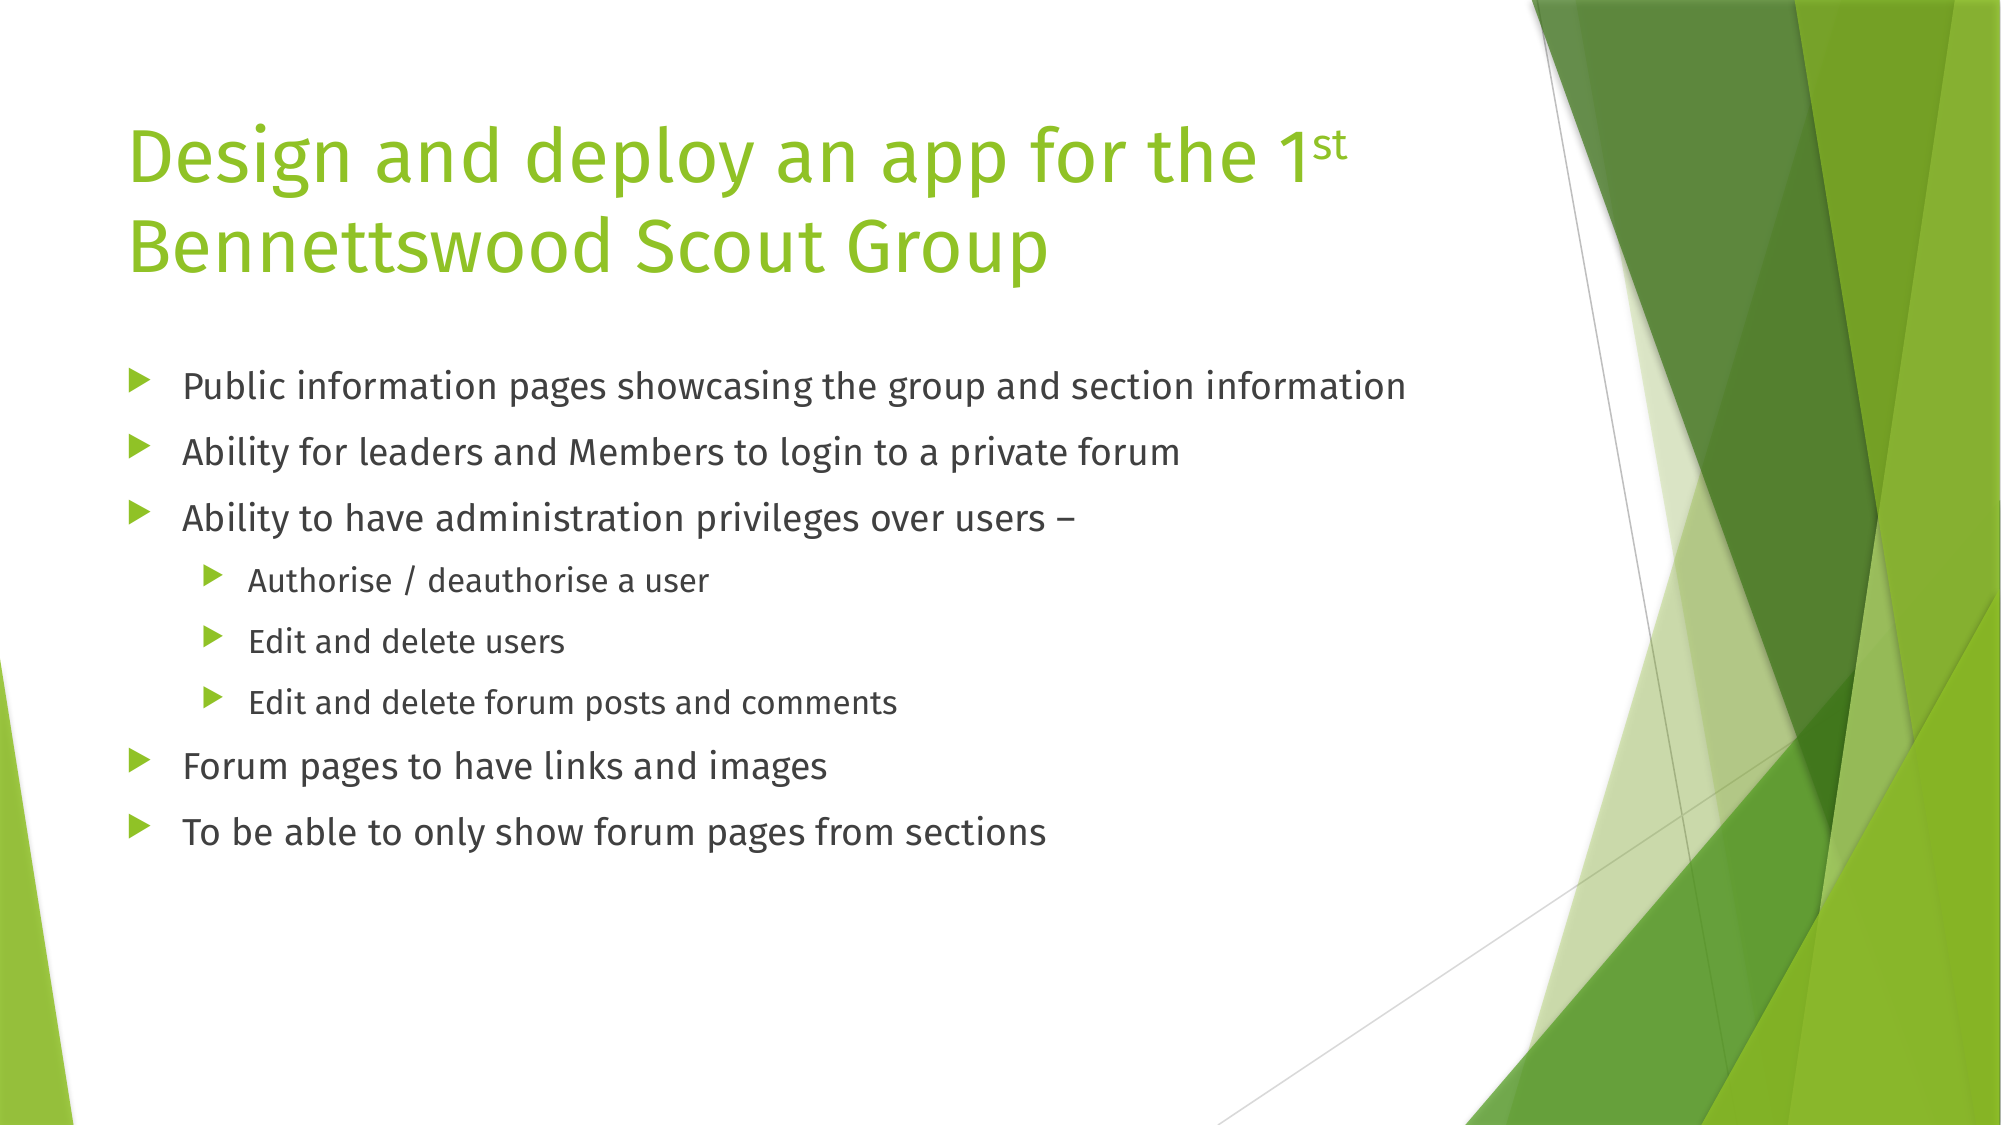

# Design and deploy an app for the 1st Bennettswood Scout Group
Public information pages showcasing the group and section information
Ability for leaders and Members to login to a private forum
Ability to have administration privileges over users –
Authorise / deauthorise a user
Edit and delete users
Edit and delete forum posts and comments
Forum pages to have links and images
To be able to only show forum pages from sections